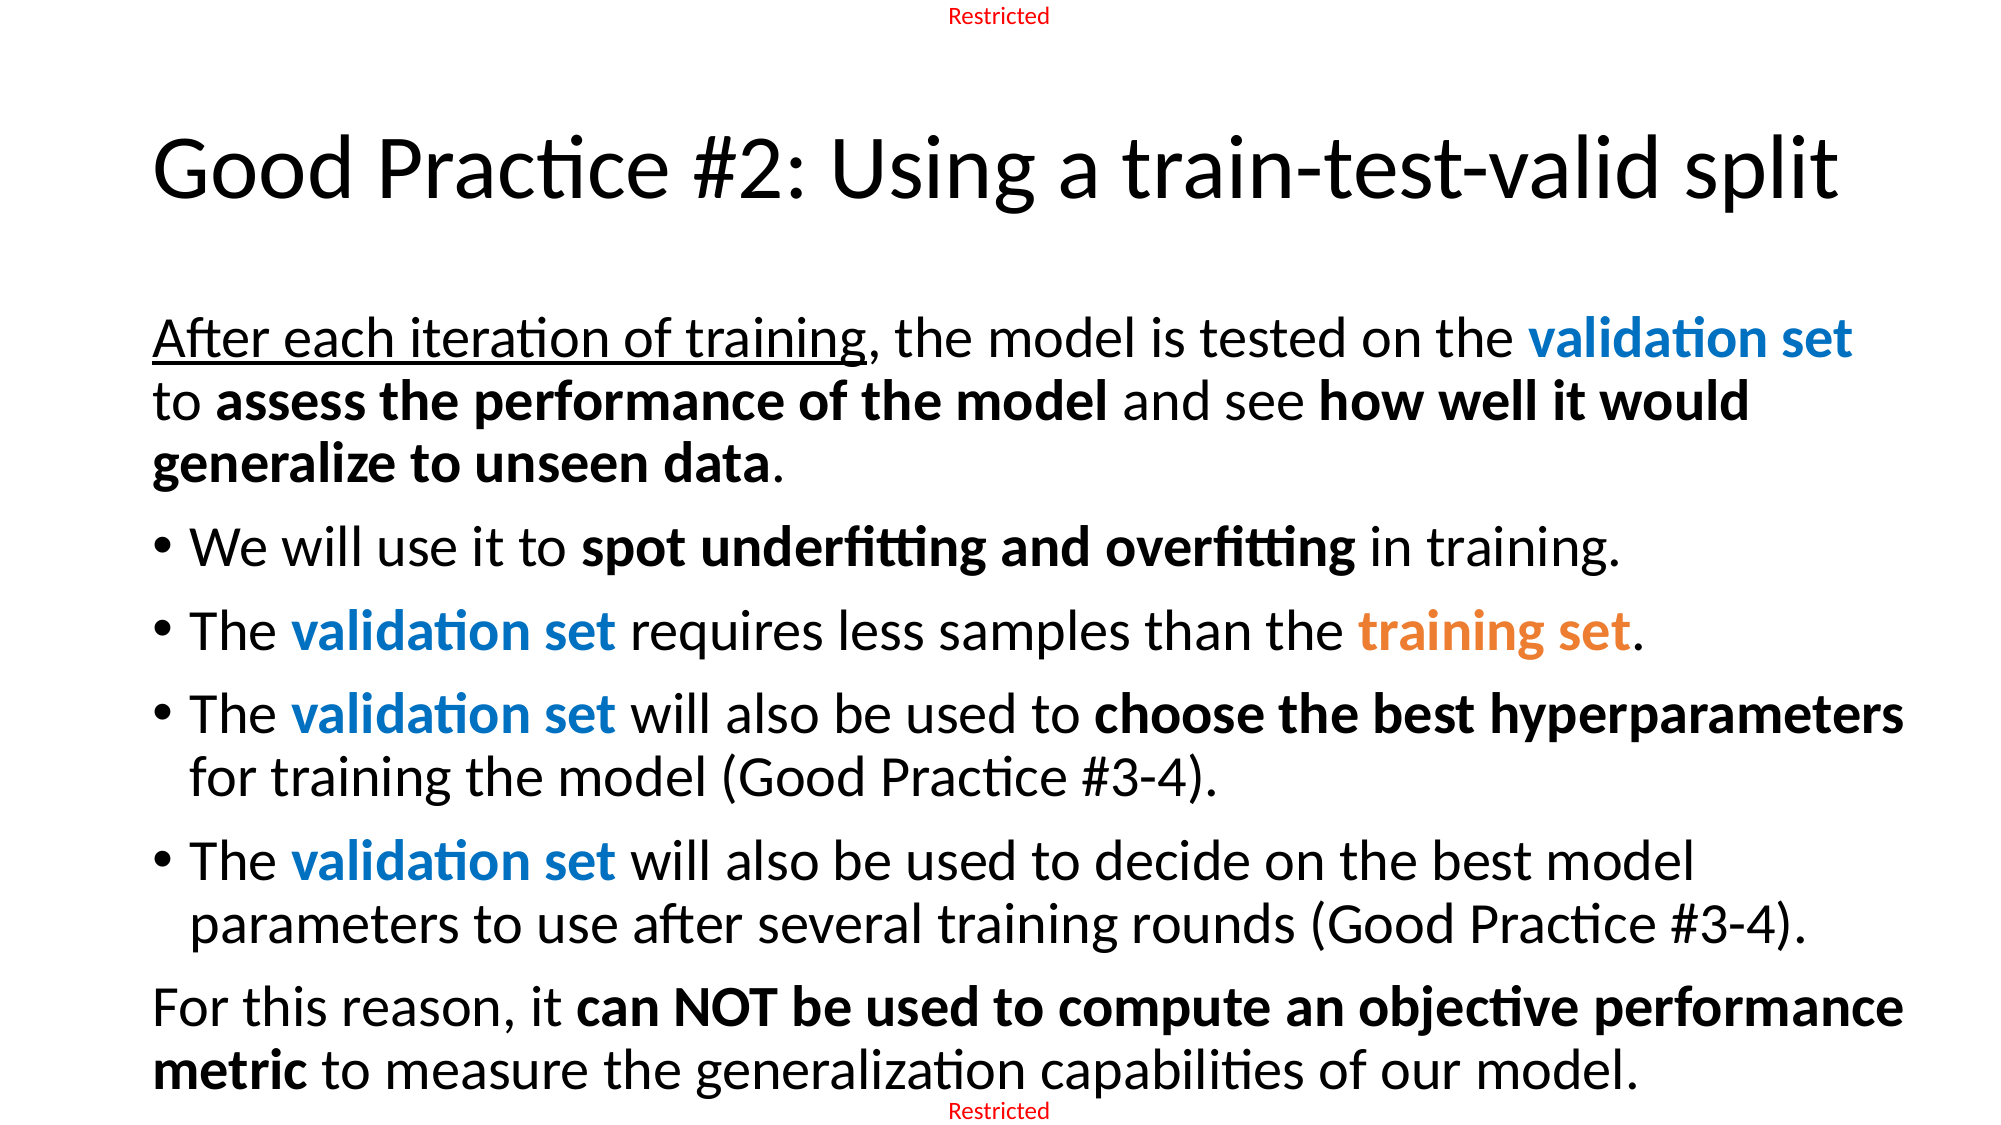

# Good Practice #2: Using a train-test-valid split
After each iteration of training, the model is tested on the validation set to assess the performance of the model and see how well it would generalize to unseen data.
We will use it to spot underfitting and overfitting in training.
The validation set requires less samples than the training set.
The validation set will also be used to choose the best hyperparameters for training the model (Good Practice #3-4).
The validation set will also be used to decide on the best model parameters to use after several training rounds (Good Practice #3-4).
For this reason, it can NOT be used to compute an objective performance metric to measure the generalization capabilities of our model.